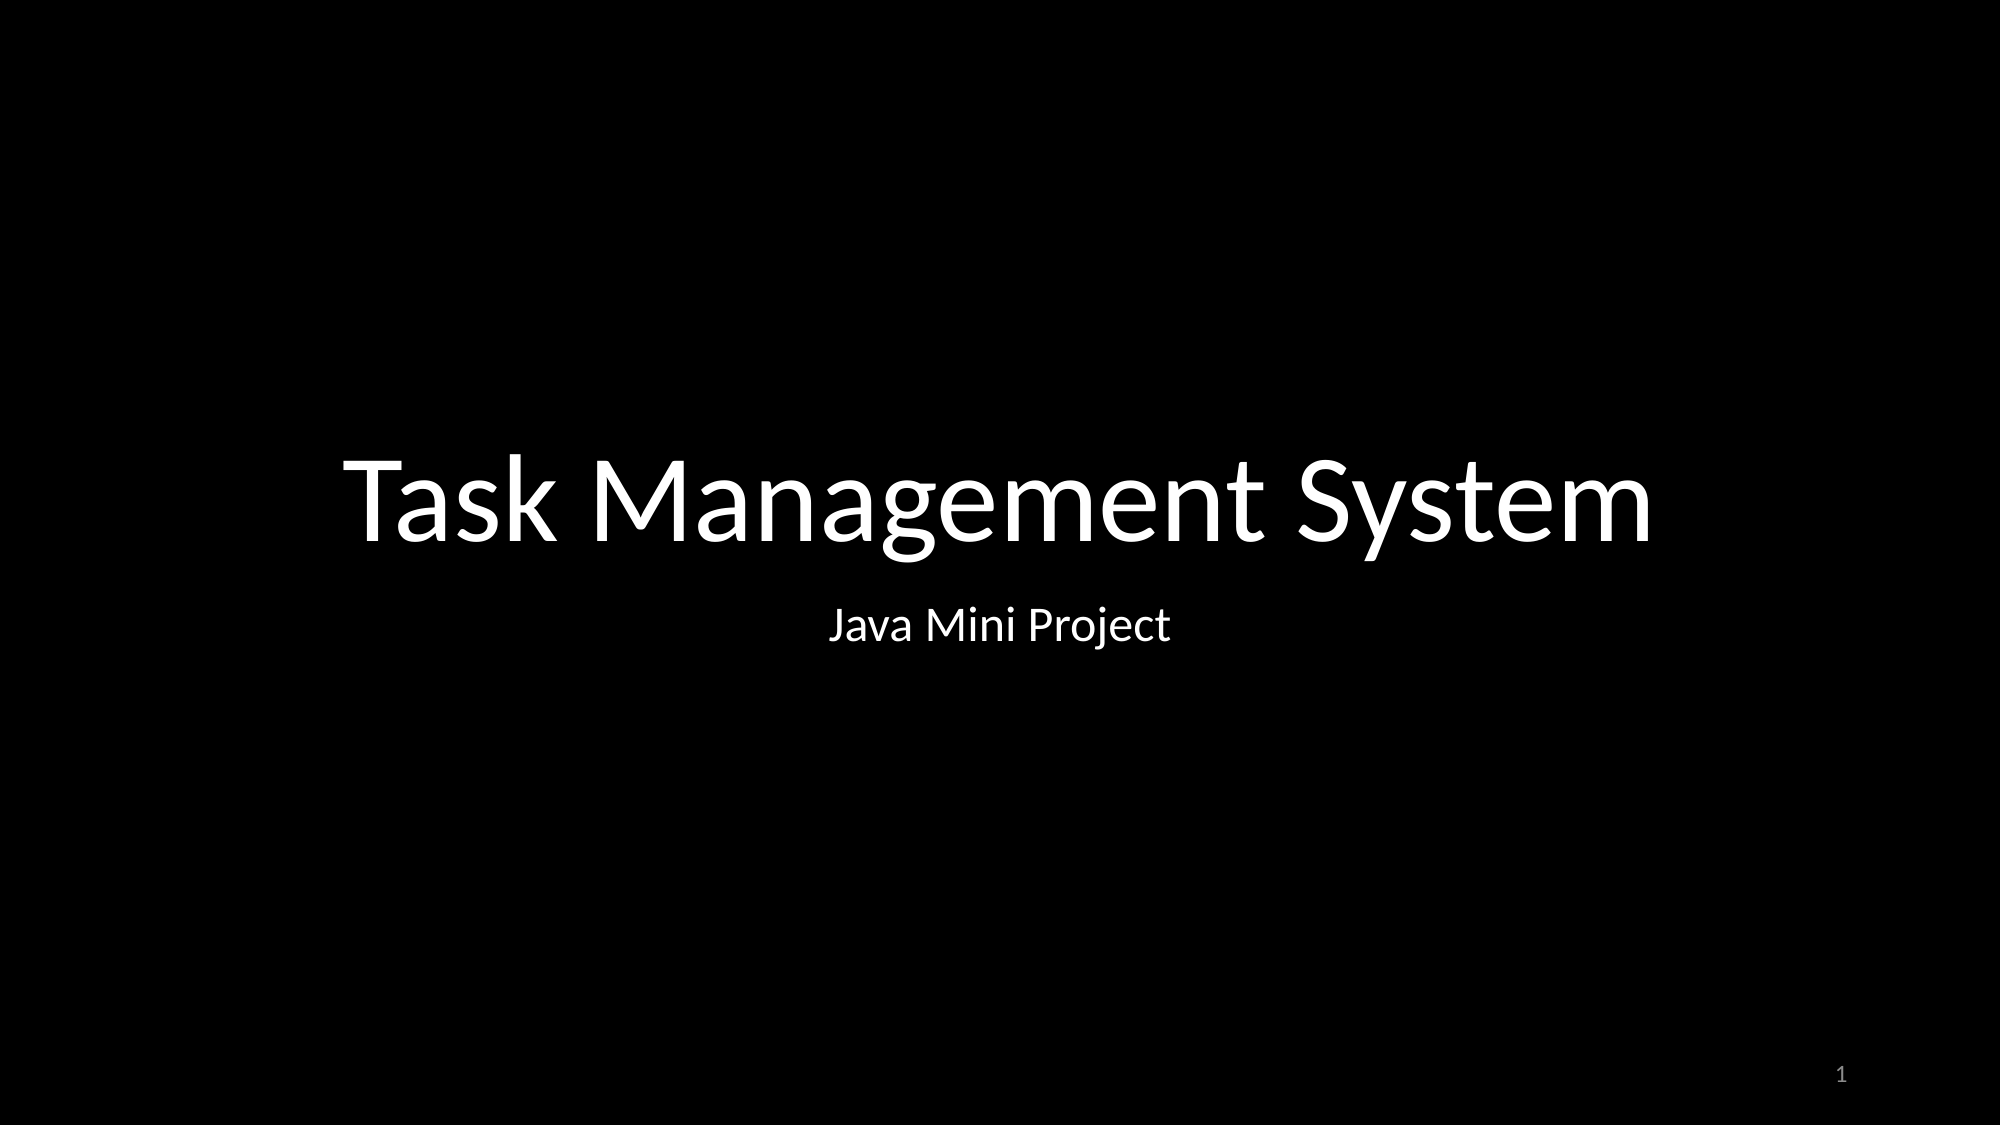

# Task Management System
Java Mini Project
1